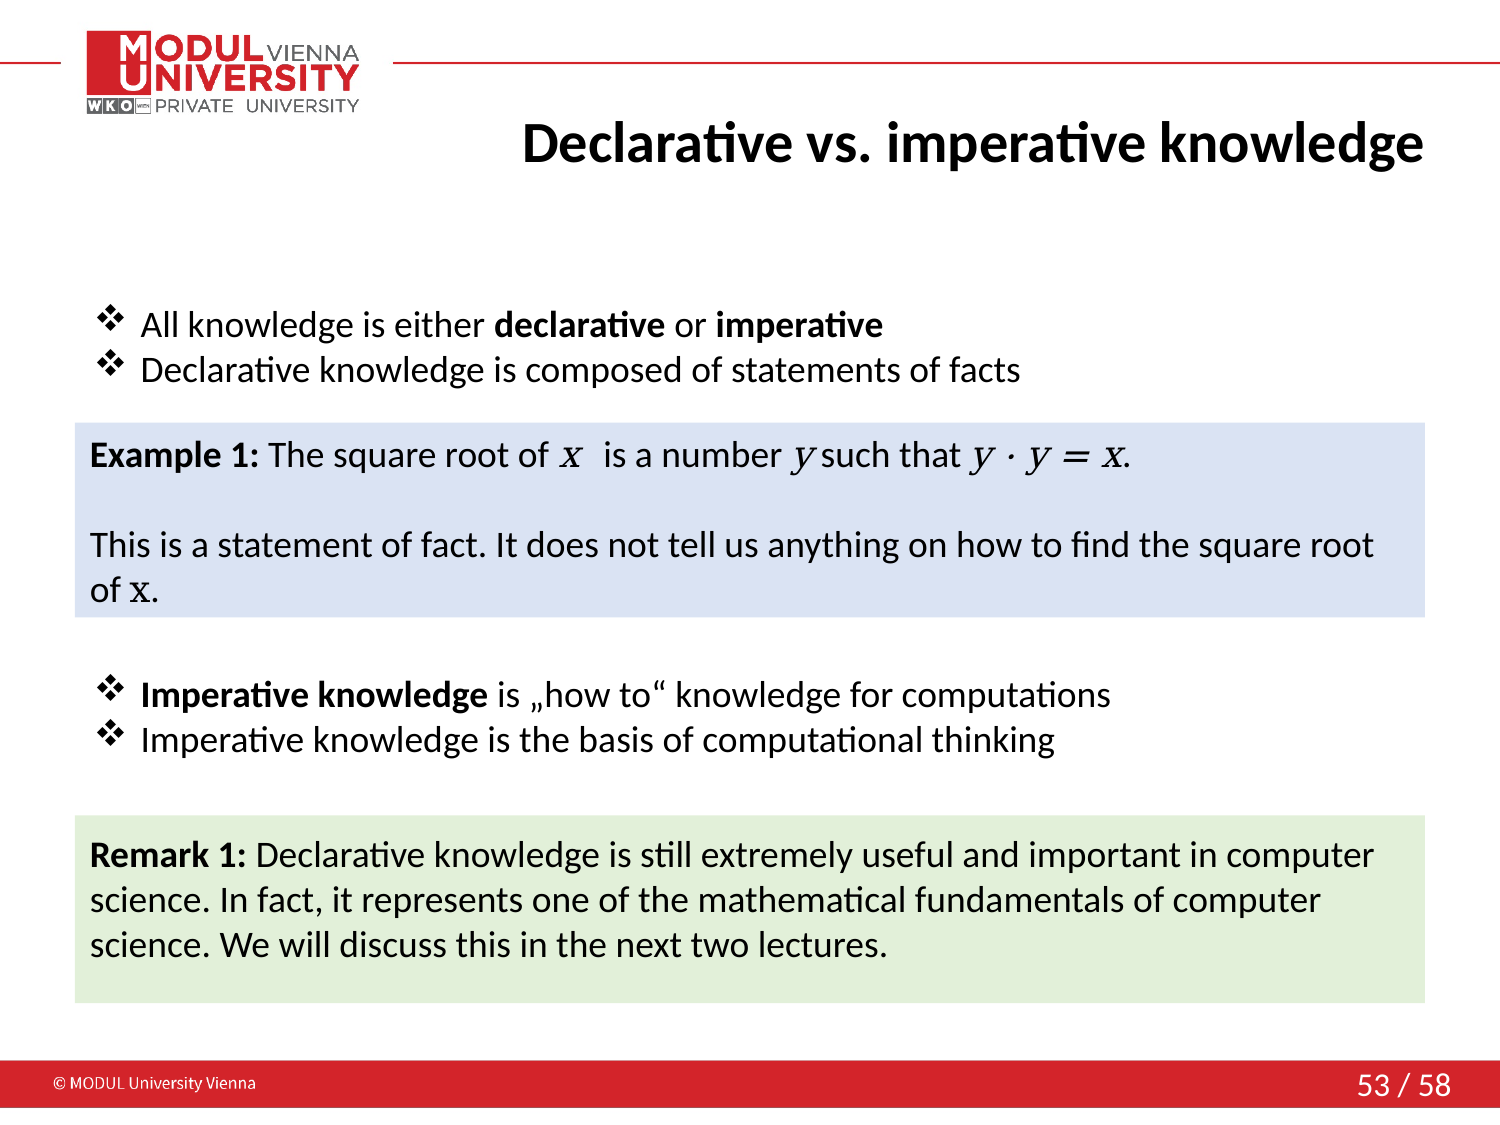

# Declarative vs. imperative knowledge
All knowledge is either declarative or imperative
Declarative knowledge is composed of statements of facts
Example 1: The square root of x  is a number y such that y ⋅ y = x.

This is a statement of fact. It does not tell us anything on how to find the square root of x.
Imperative knowledge is „how to“ knowledge for computations
Imperative knowledge is the basis of computational thinking
Remark 1: Declarative knowledge is still extremely useful and important in computer science. In fact, it represents one of the mathematical fundamentals of computer science. We will discuss this in the next two lectures.